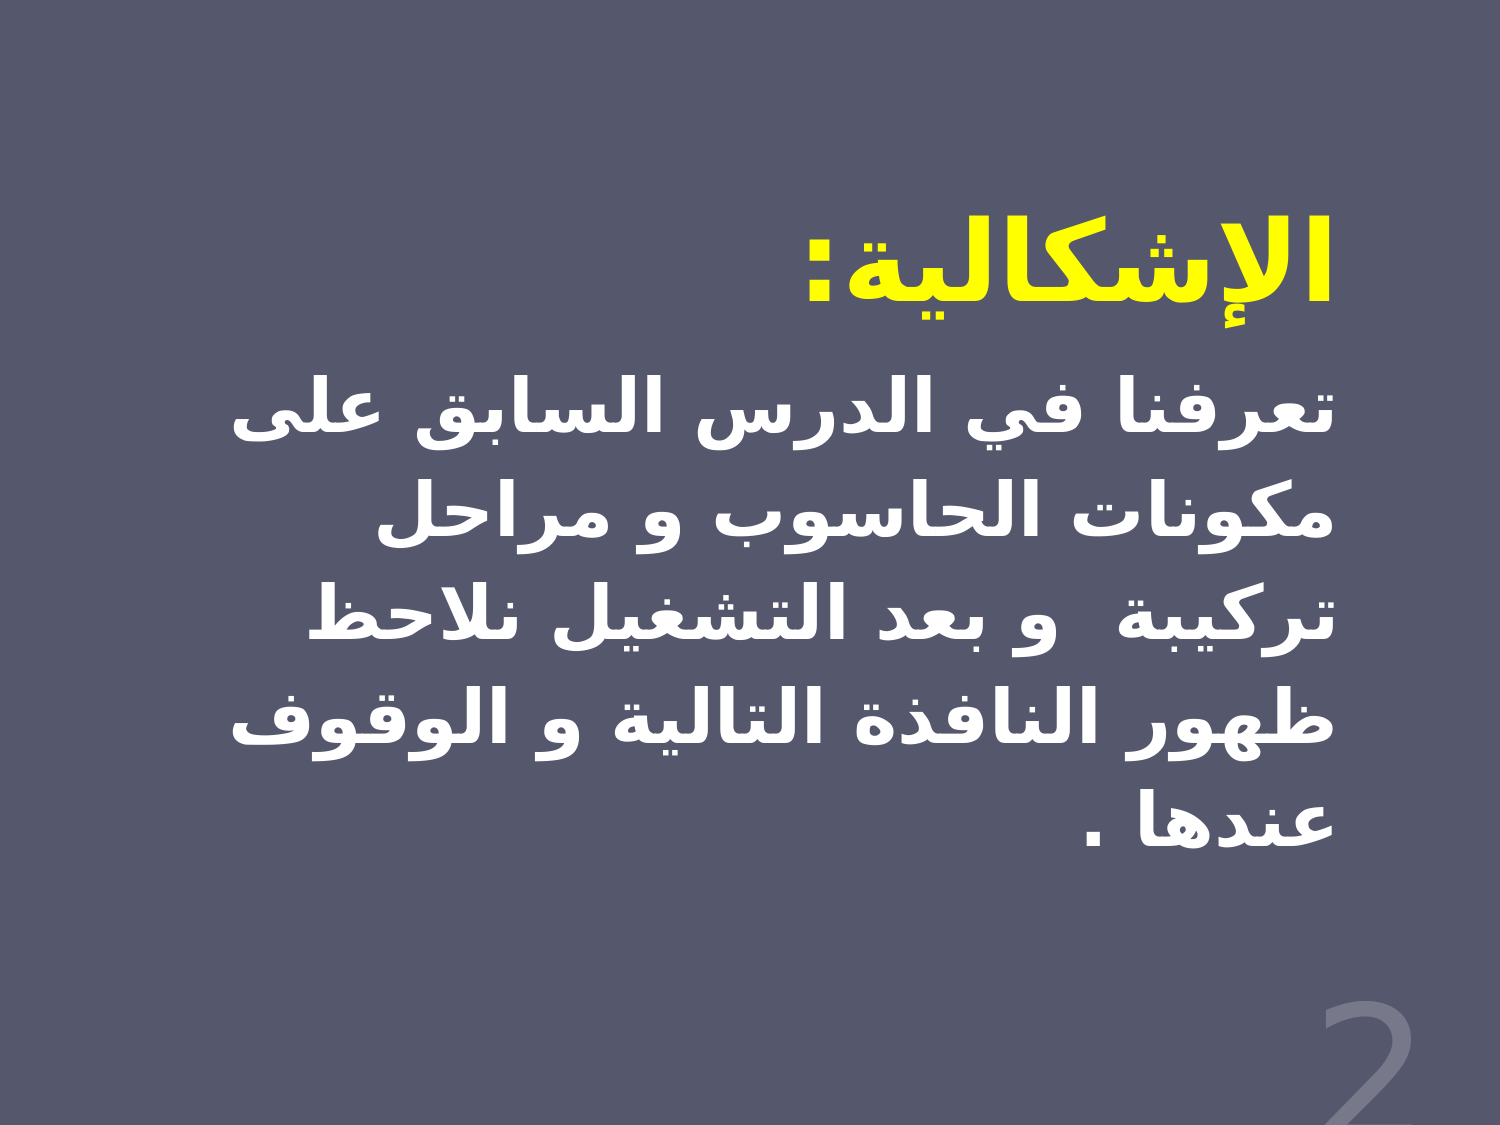

الإشكالية:
تعرفنا في الدرس السابق على مكونات الحاسوب و مراحل تركيبة  و بعد التشغيل نلاحظ ظهور النافذة التالية و الوقوف عندها .
2